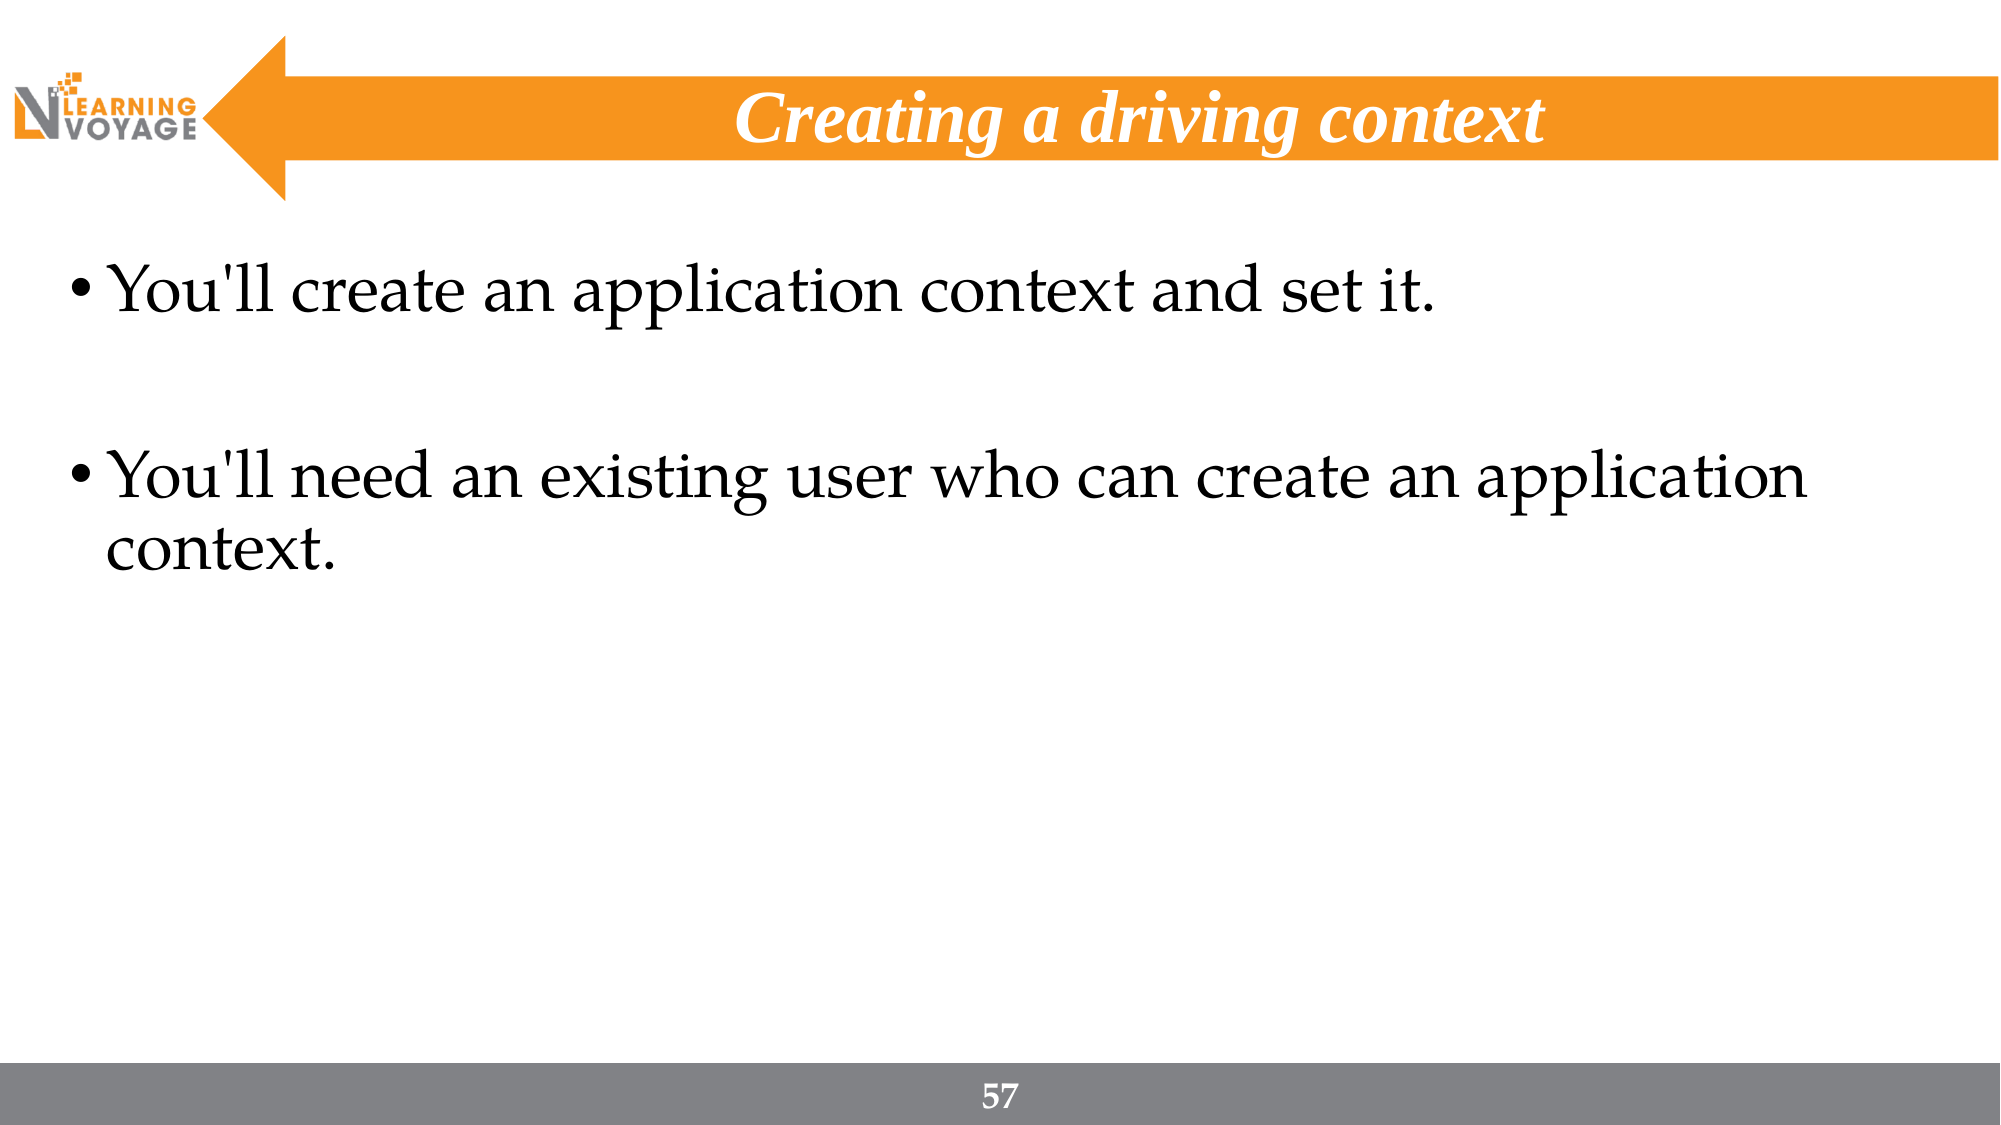

# Creating a driving context
You'll create an application context and set it.

You'll need an existing user who can create an application context.
57